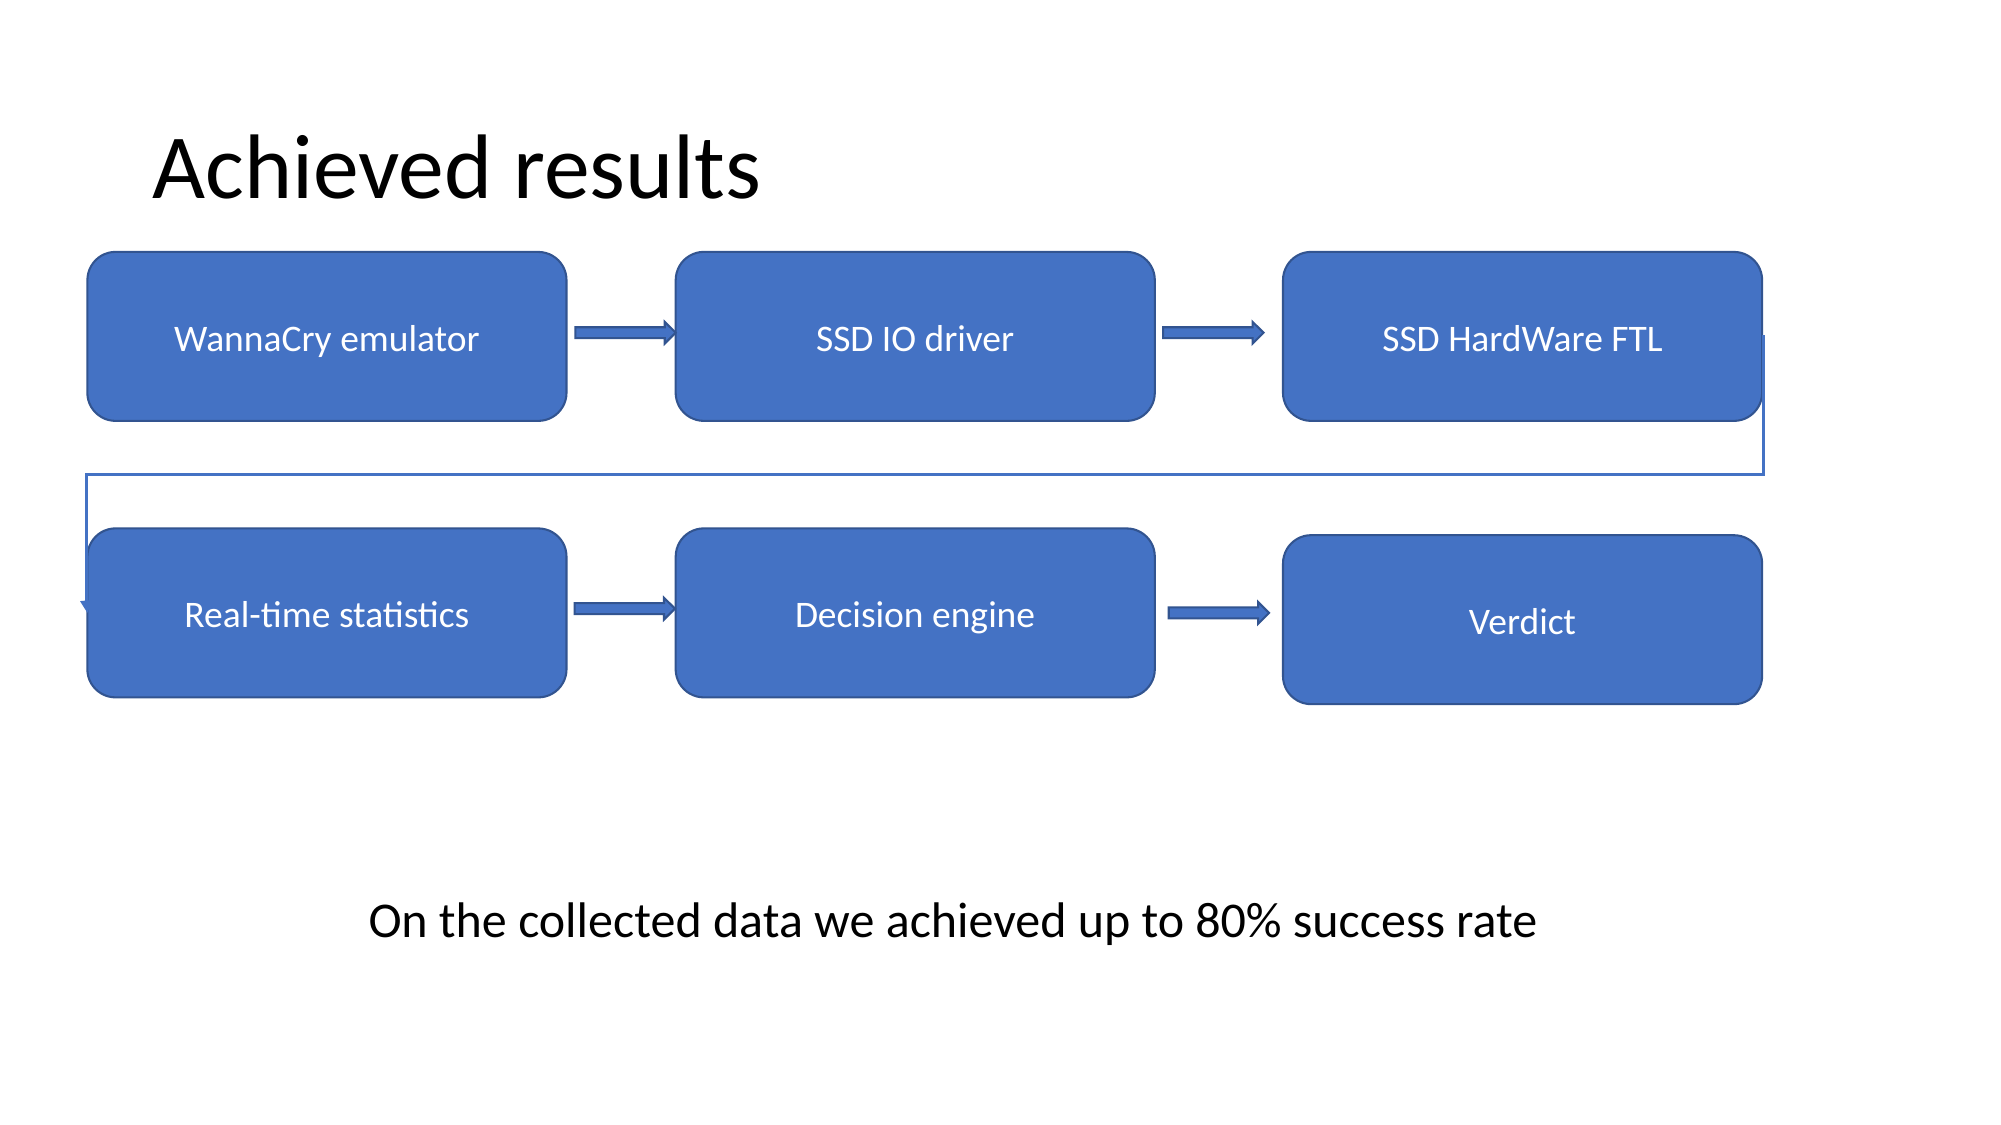

# Achieved results
WannaCry emulator
SSD IO driver
SSD HardWare FTL

Real-time statistics
Decision engine
Verdict

On the collected data we achieved up to 80% success rate